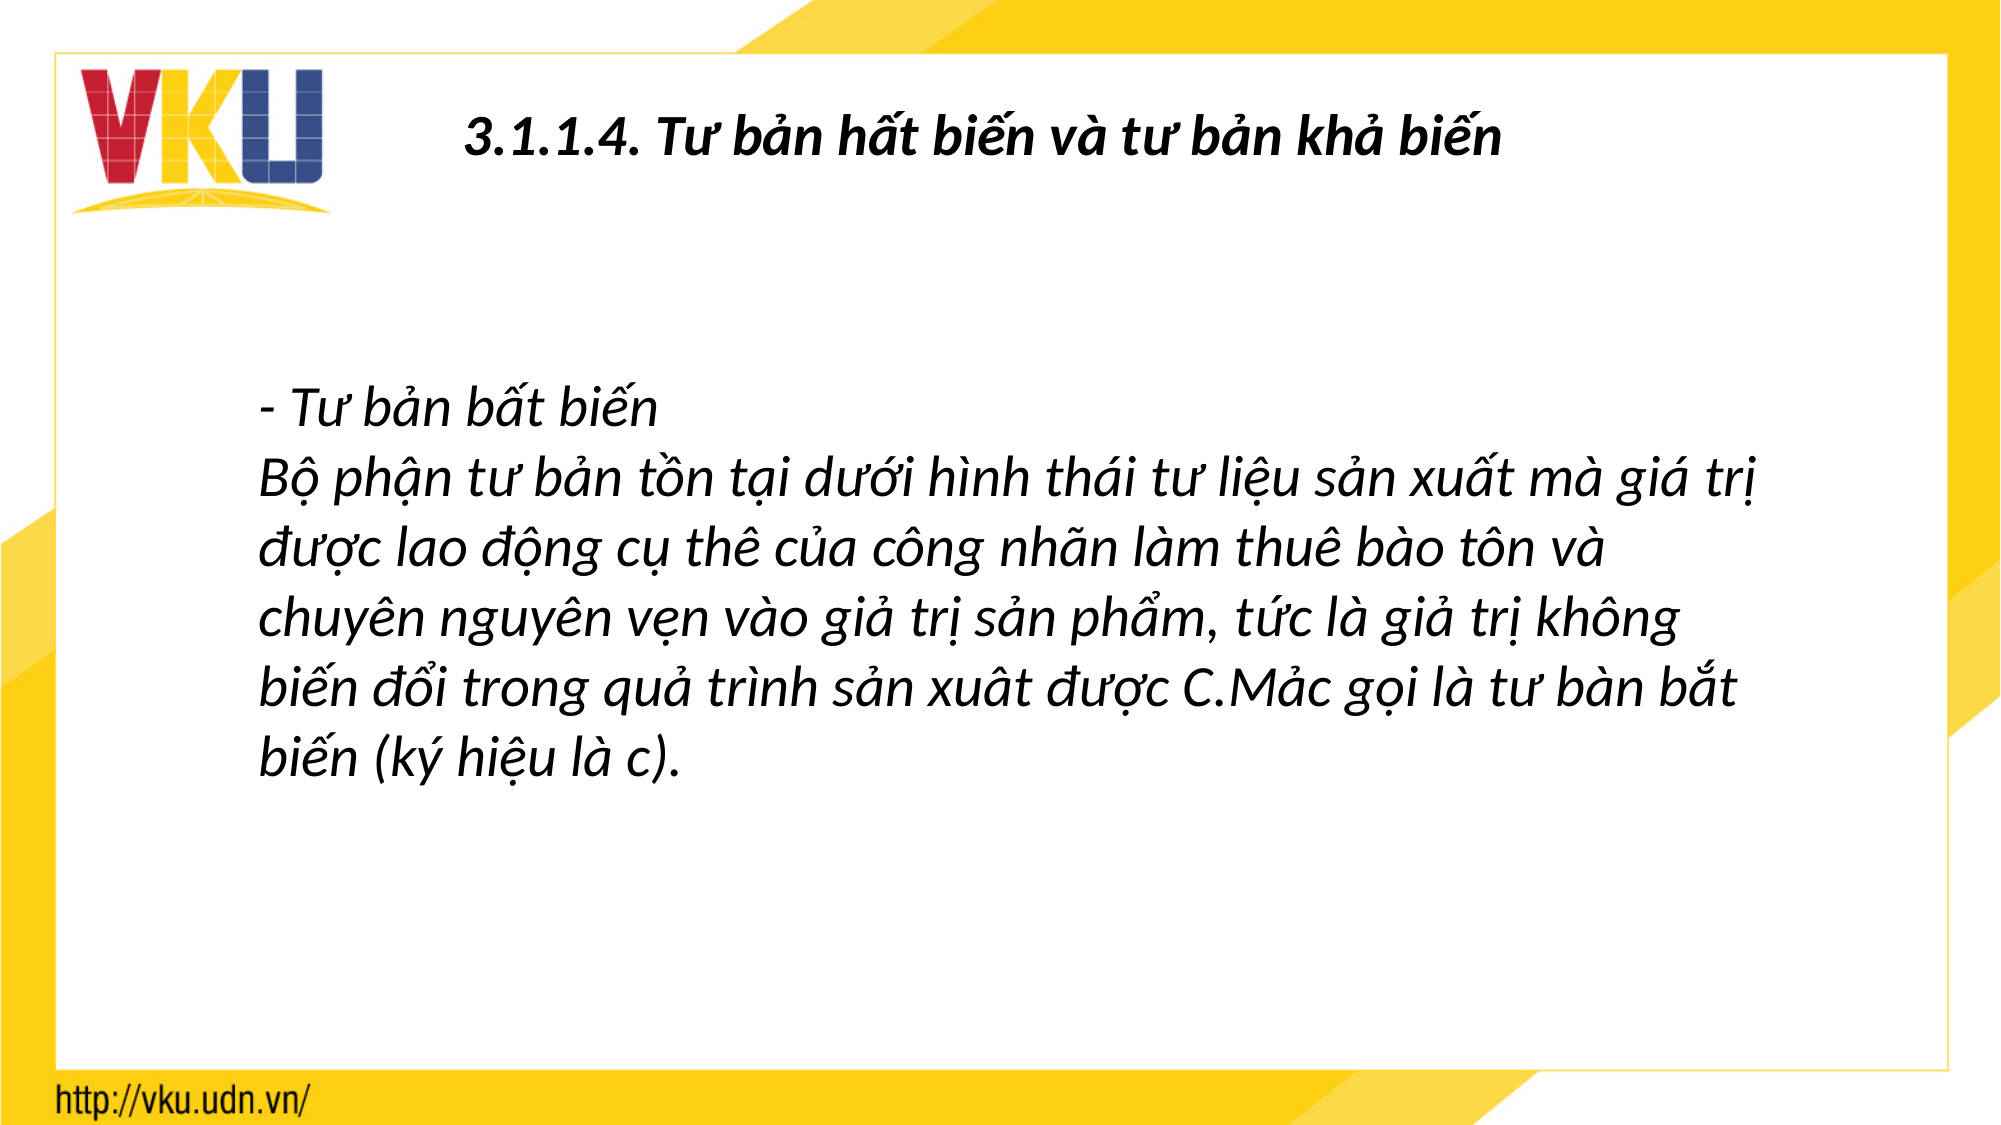

3.1.1.4. Tư bản hất biến và tư bản khả biến
- Tư bản bất biến
Bộ phận tư bản tồn tại dưới hình thái tư liệu sản xuất mà giá trị được lao động cụ thê của công nhãn làm thuê bào tôn và chuyên nguyên vẹn vào giả trị sản phẩm, tức là giả trị không biến đổi trong quả trình sản xuât được C.Mảc gọi là tư bàn bắt biến (ký hiệu là c).